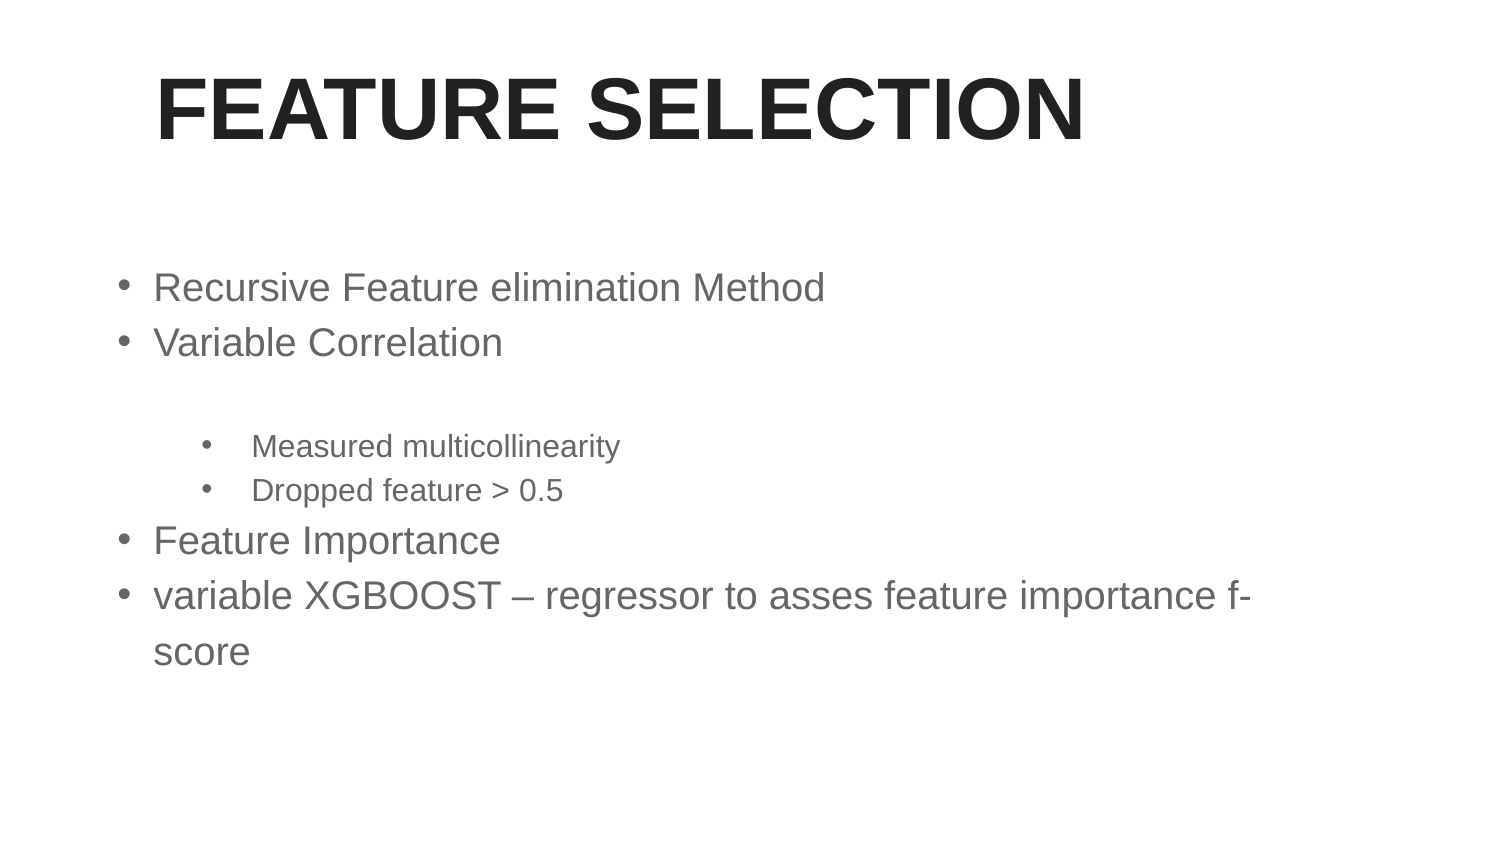

# FEATURE SELECTION
Recursive Feature elimination Method
Variable Correlation

Measured multicollinearity
Dropped feature > 0.5
Feature Importance
variable XGBOOST – regressor to asses feature importance f-score